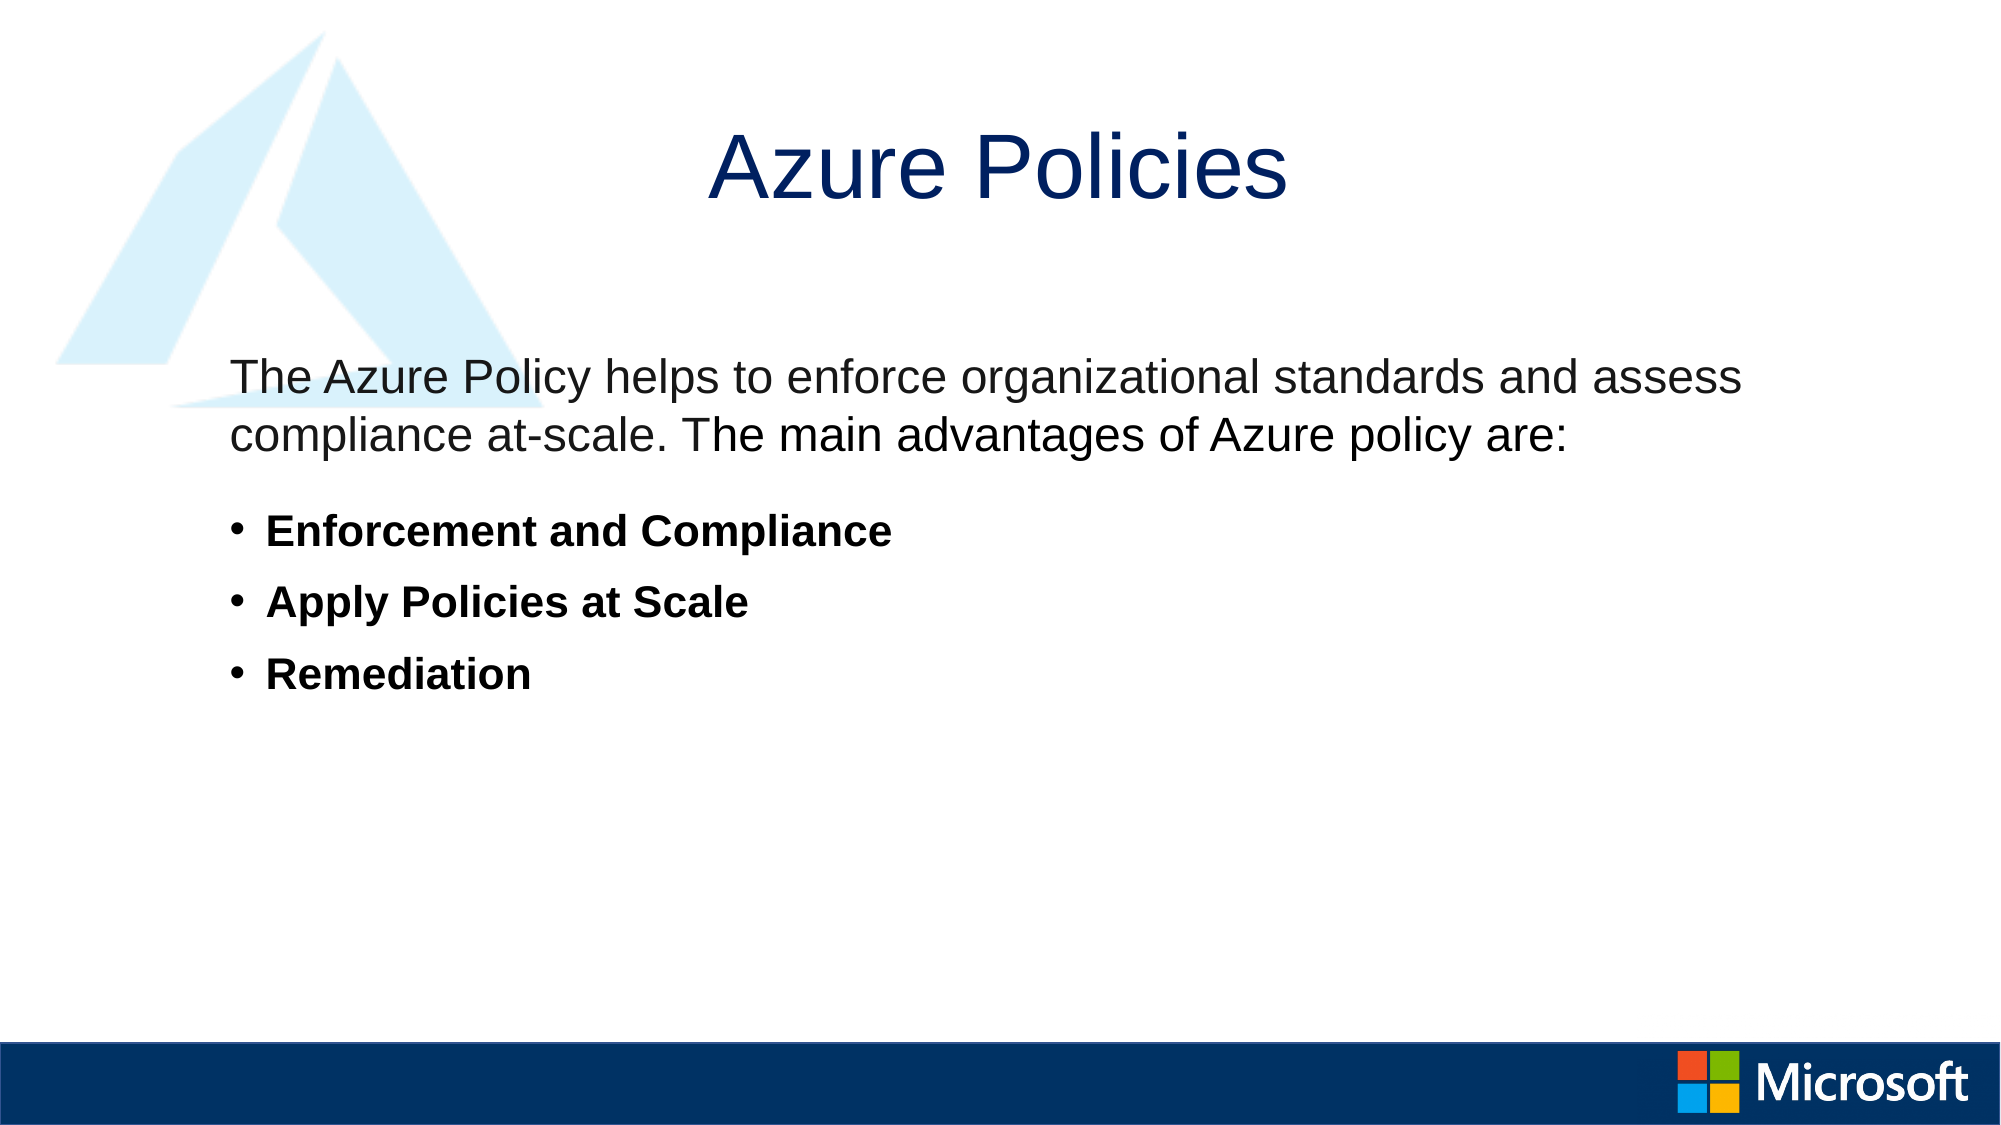

# Azure Policies
The Azure Policy helps to enforce organizational standards and assess compliance at-scale. The main advantages of Azure policy are:
Enforcement and Compliance
Apply Policies at Scale
Remediation